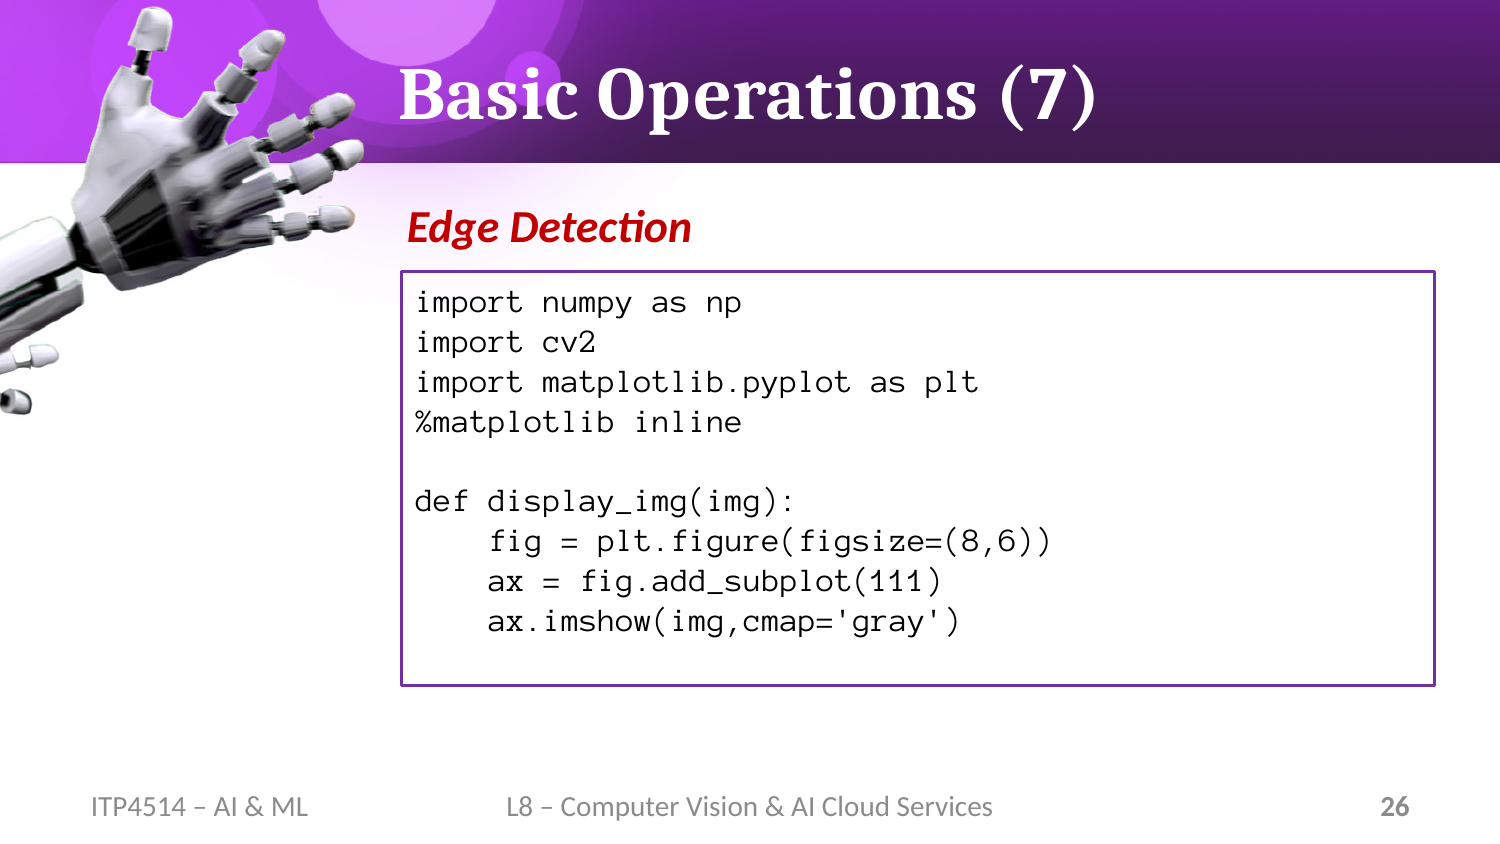

# Basic Operations (7)
Edge Detection
import numpy as np
import cv2
import matplotlib.pyplot as plt
%matplotlib inline

def display_img(img):
    fig = plt.figure(figsize=(8,6))
    ax = fig.add_subplot(111)
    ax.imshow(img,cmap='gray')

ITP4514 – AI & ML
L8 – Computer Vision & AI Cloud Services
26